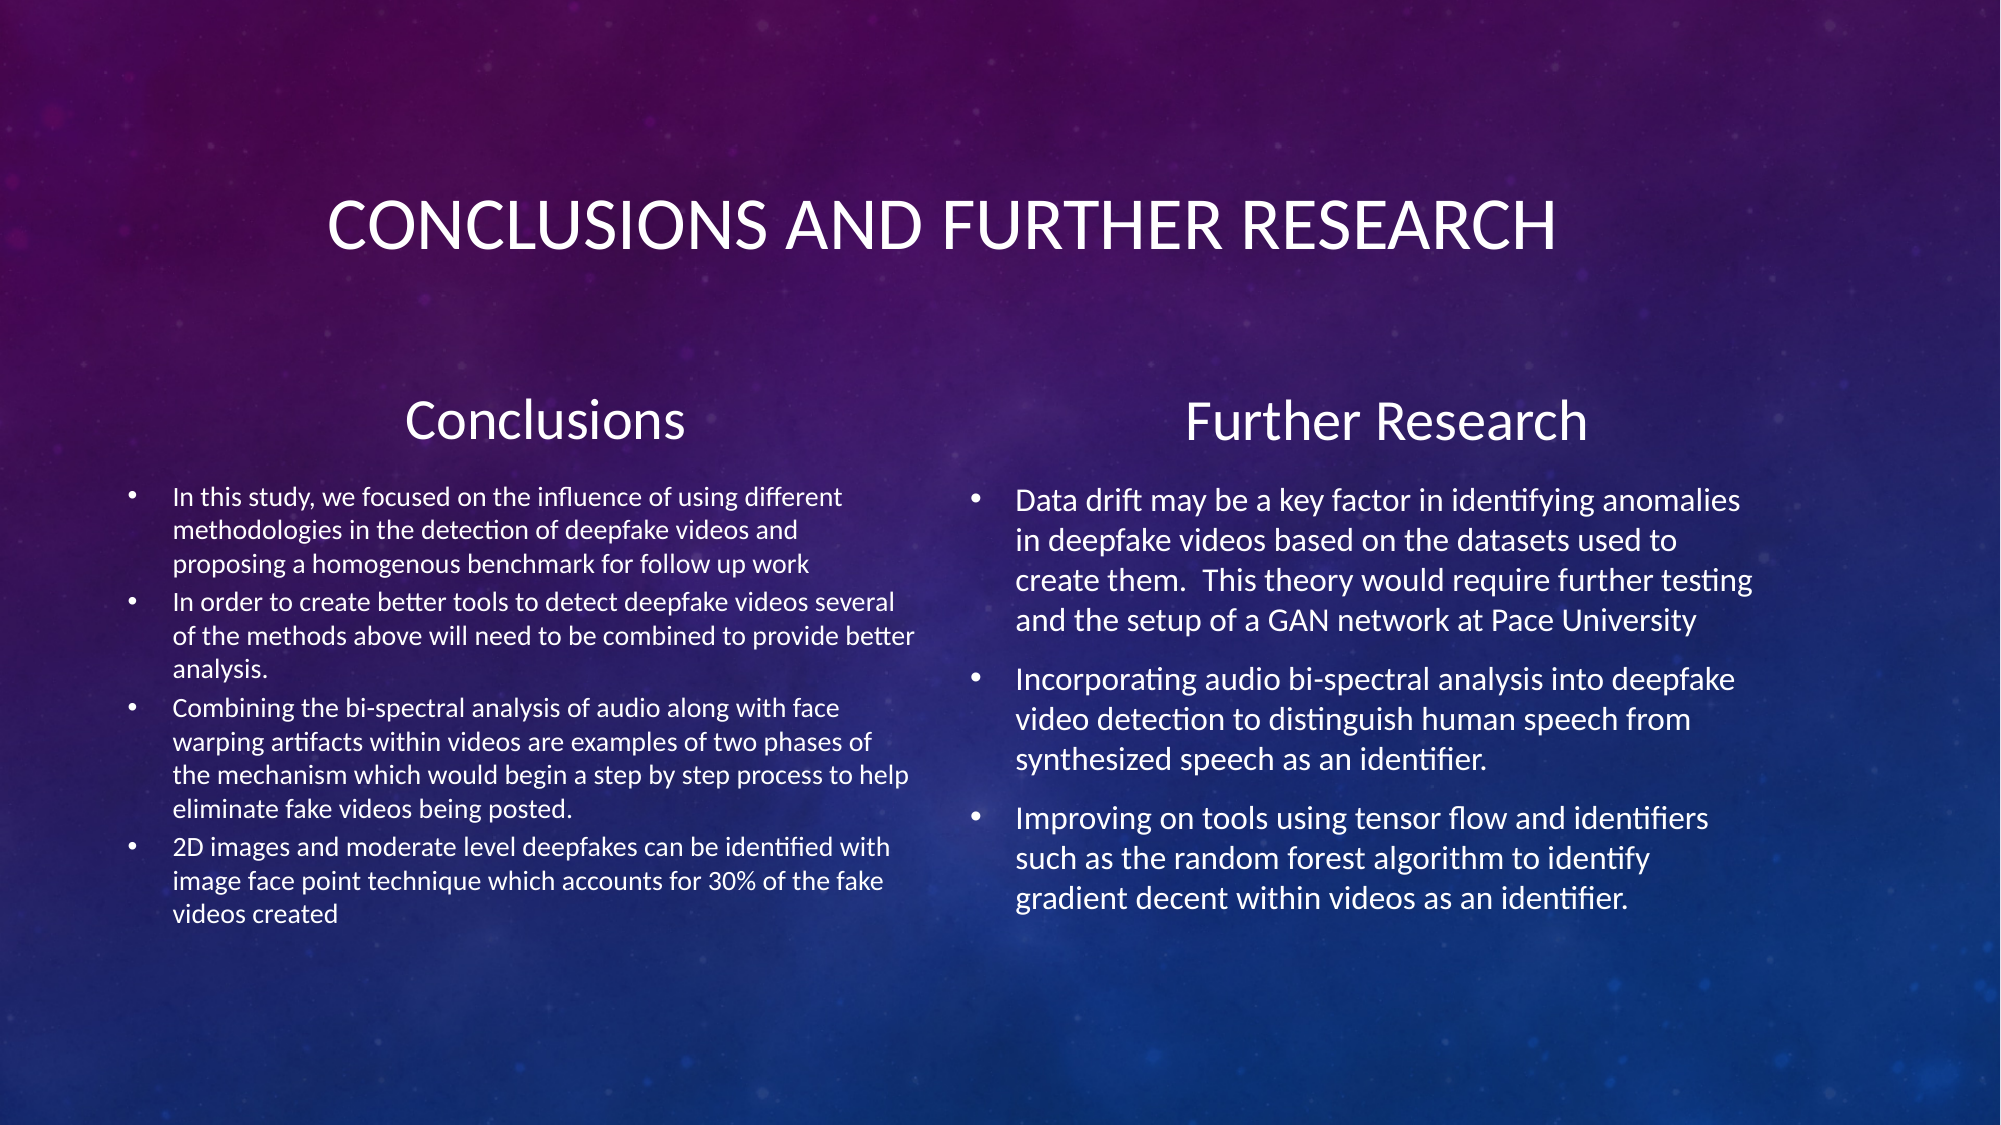

# Conclusions and further research
Conclusions
Further Research
In this study, we focused on the influence of using different methodologies in the detection of deepfake videos and proposing a homogenous benchmark for follow up work
In order to create better tools to detect deepfake videos several of the methods above will need to be combined to provide better analysis.
Combining the bi-spectral analysis of audio along with face warping artifacts within videos are examples of two phases of the mechanism which would begin a step by step process to help eliminate fake videos being posted.
2D images and moderate level deepfakes can be identified with image face point technique which accounts for 30% of the fake videos created

Data drift may be a key factor in identifying anomalies in deepfake videos based on the datasets used to create them.  This theory would require further testing and the setup of a GAN network at Pace University
Incorporating audio bi-spectral analysis into deepfake video detection to distinguish human speech from synthesized speech as an identifier.
Improving on tools using tensor flow and identifiers such as the random forest algorithm to identify gradient decent within videos as an identifier.